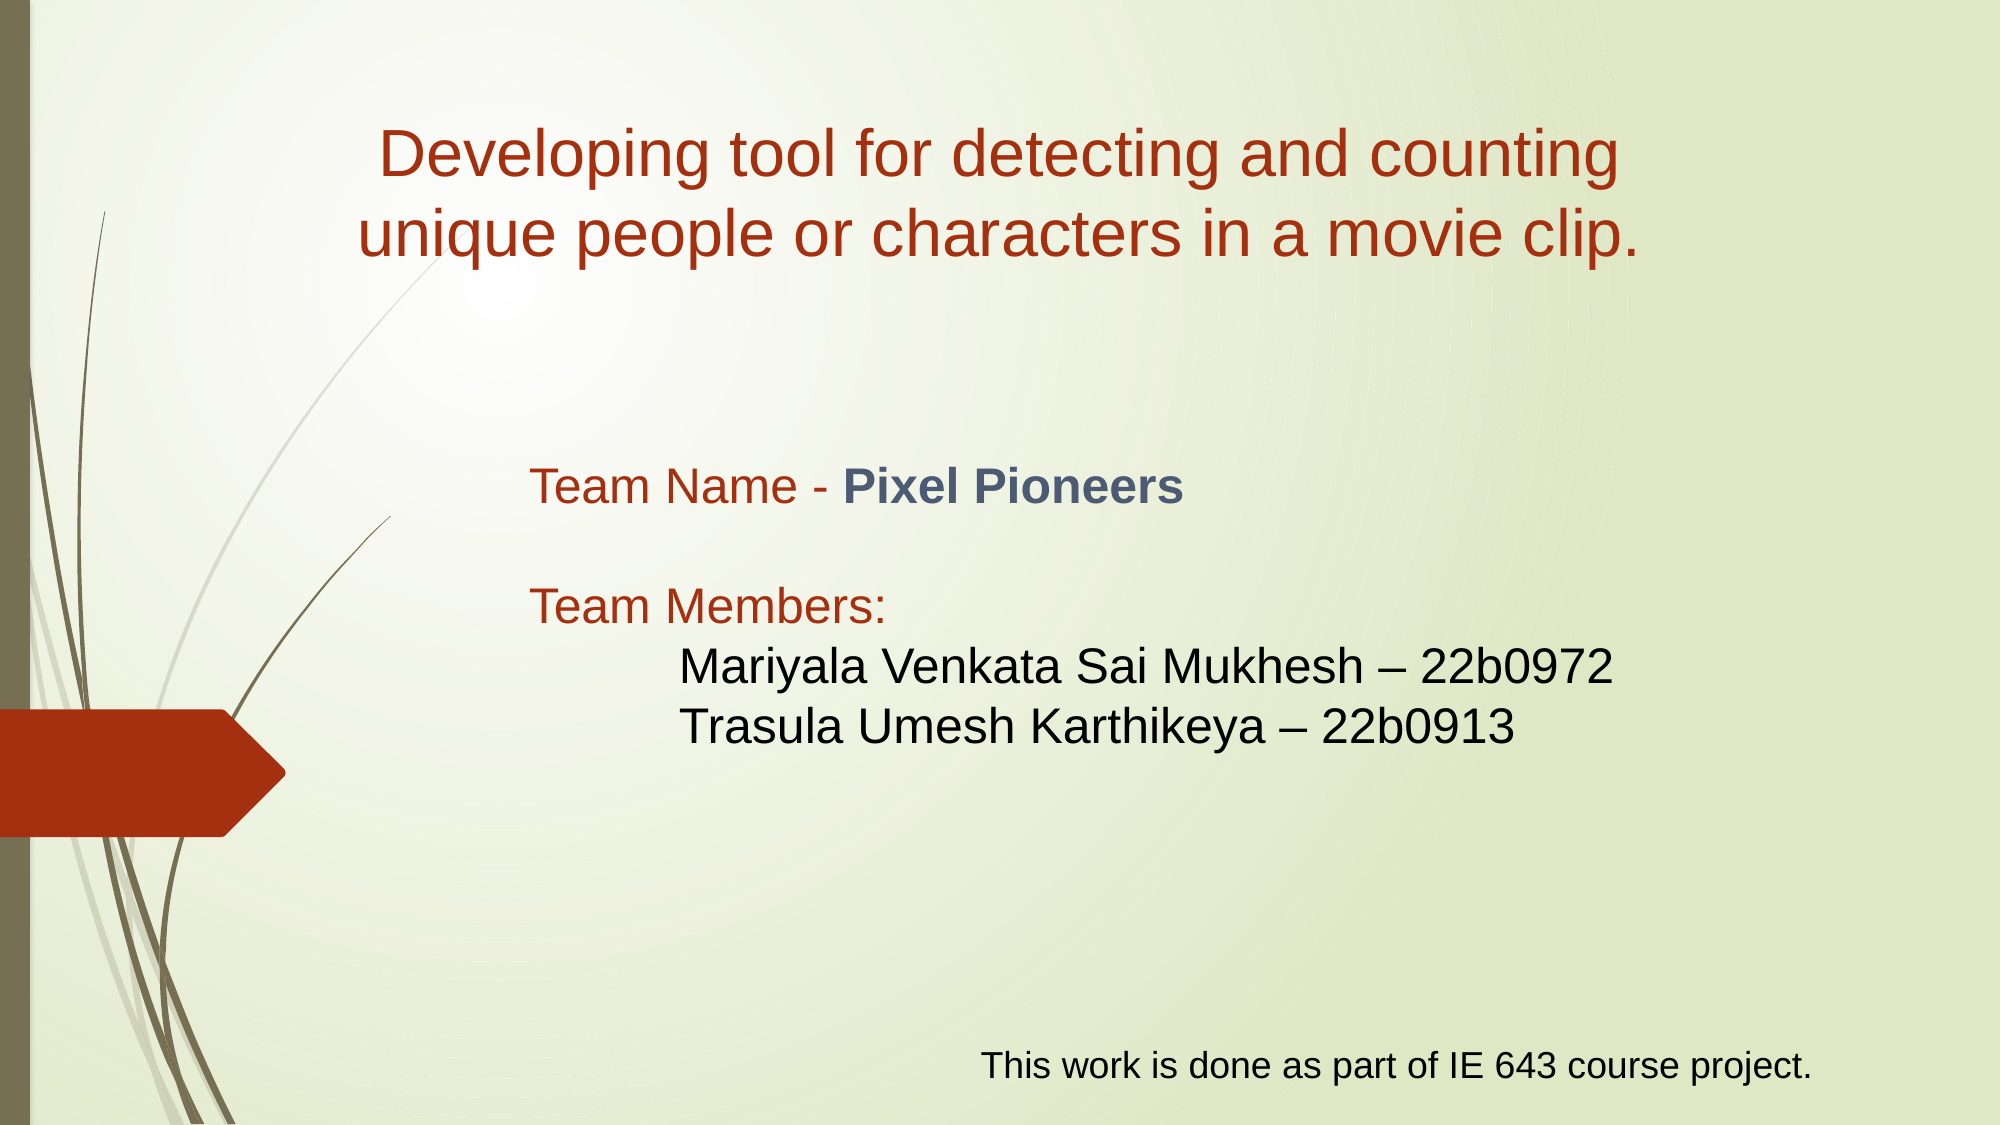

# Developing tool for detecting and counting unique people or characters in a movie clip.
Team Name - Pixel Pioneers

Team Members:
	Mariyala Venkata Sai Mukhesh – 22b0972
	Trasula Umesh Karthikeya – 22b0913
This work is done as part of IE 643 course project.